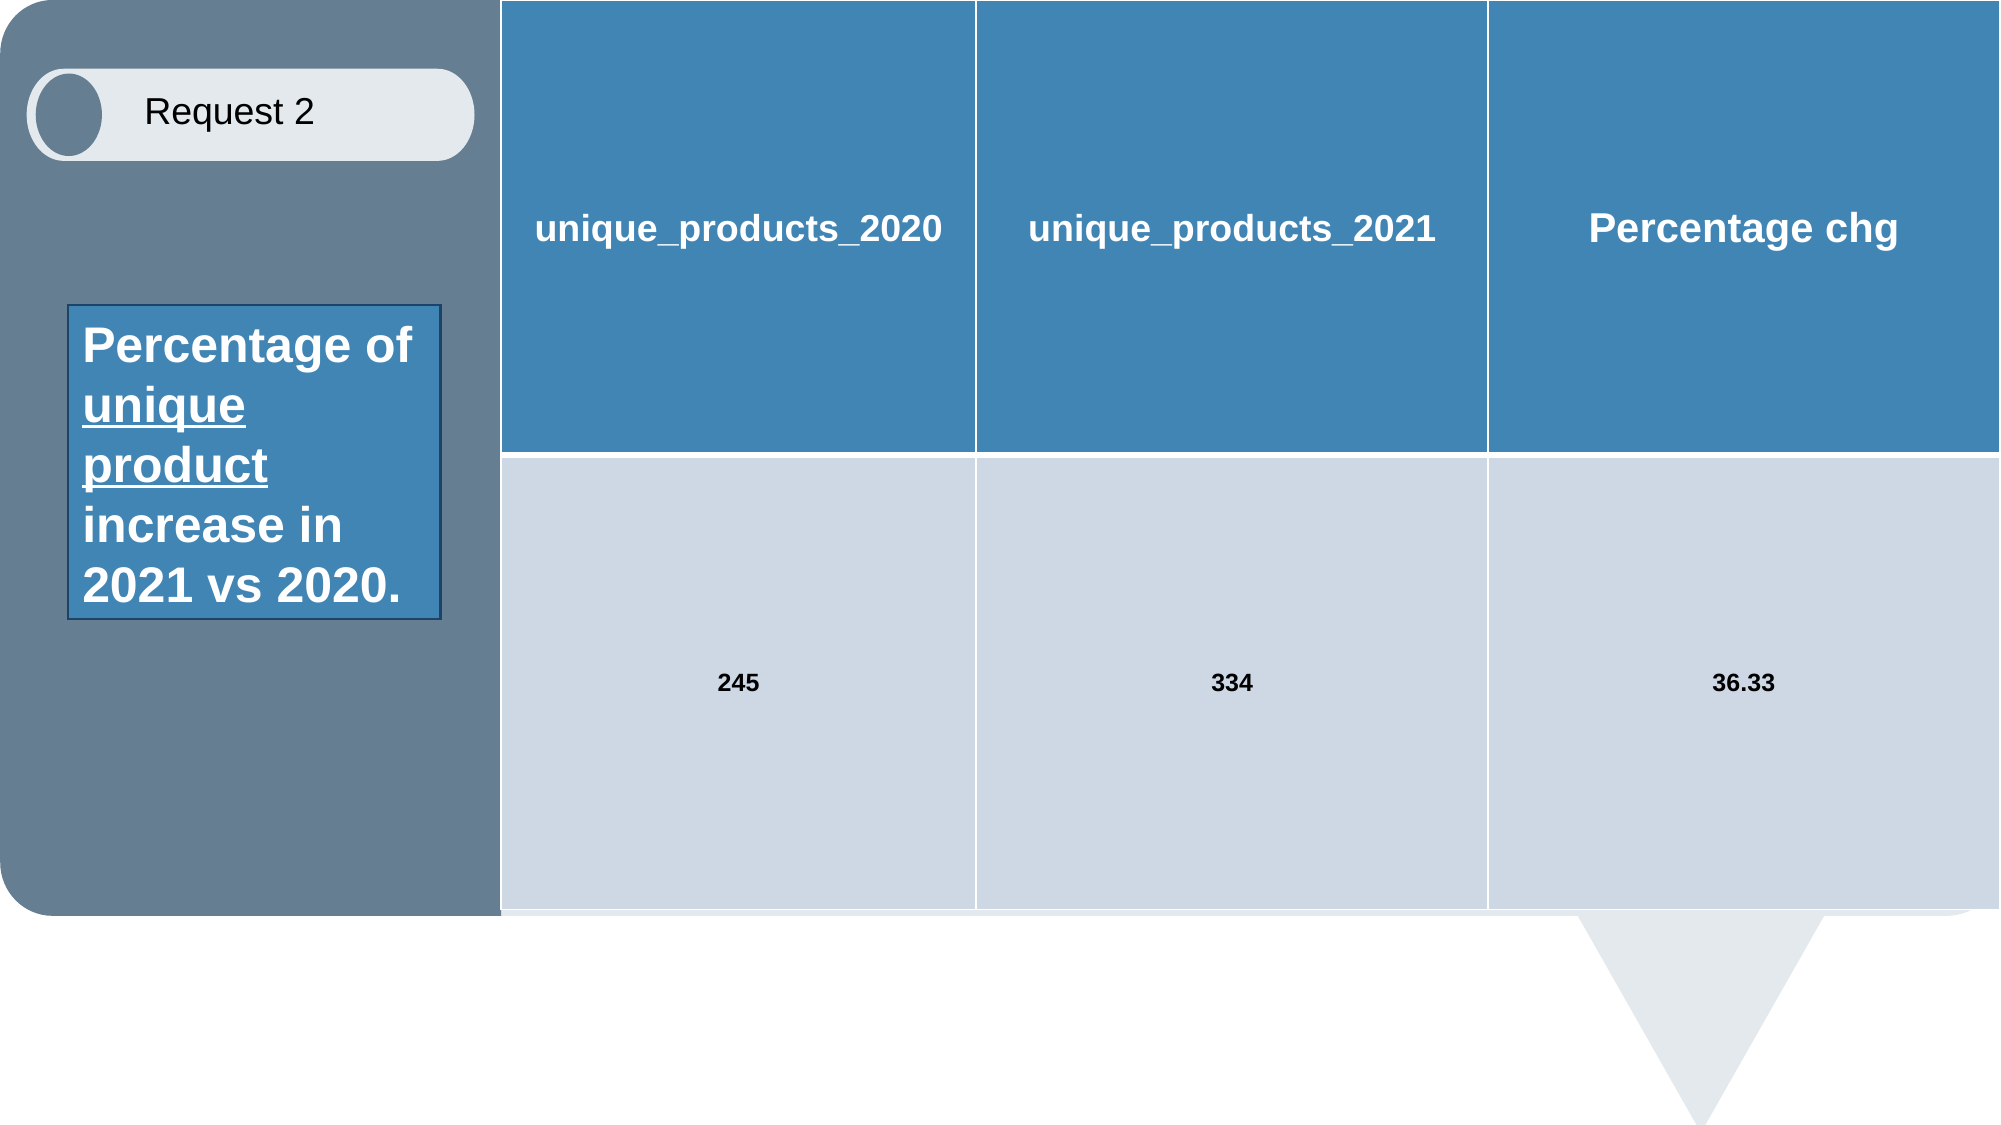

| unique\_products\_2020 | unique\_products\_2021 | Percentage chg |
| --- | --- | --- |
| 245 | 334 | 36.33 |

Request 2
Percentage of unique product increase in 2021 vs 2020.